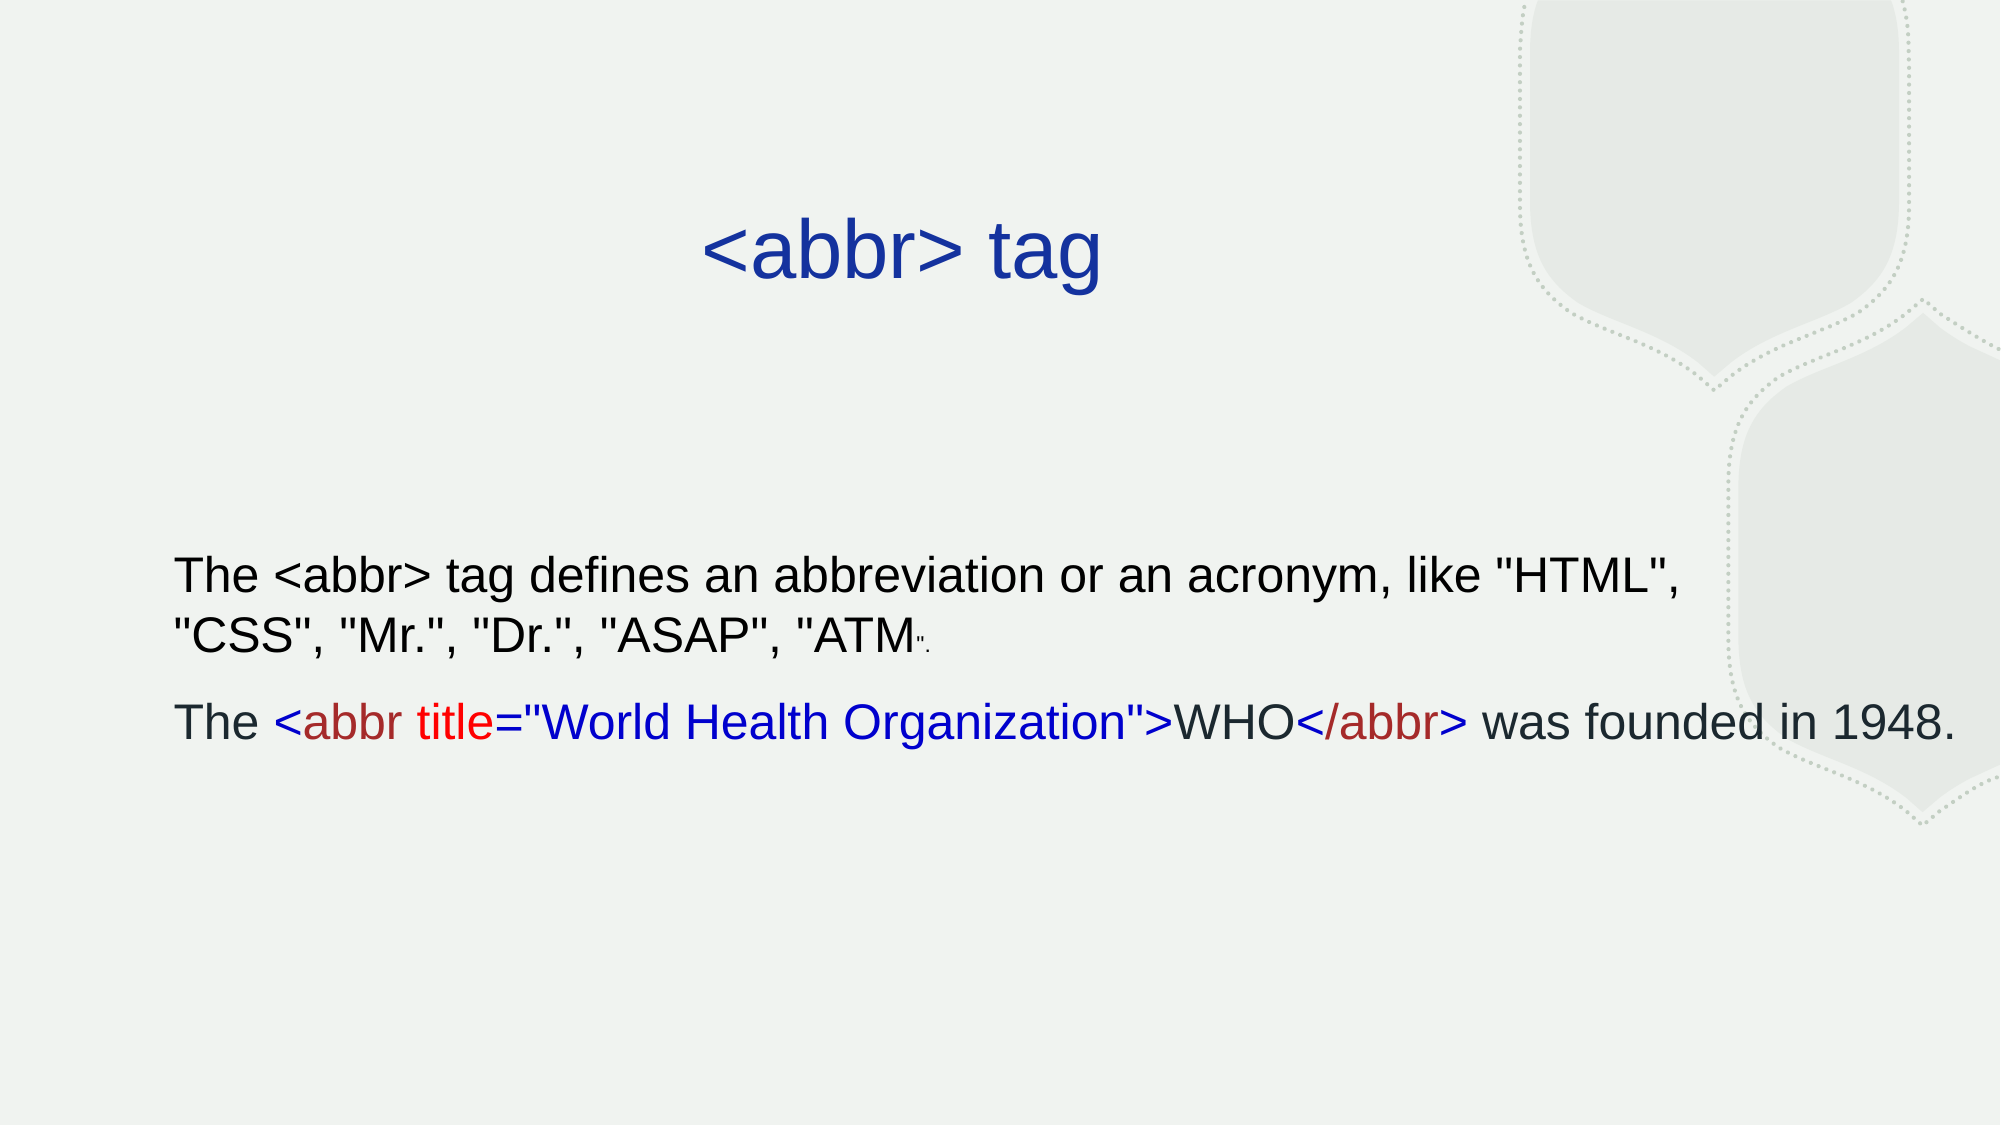

# <abbr> tag
The <abbr> tag defines an abbreviation or an acronym, like "HTML",
"CSS", "Mr.", "Dr.", "ASAP", "ATM".

The <abbr title="World Health Organization">WHO</abbr> was founded in 1948.